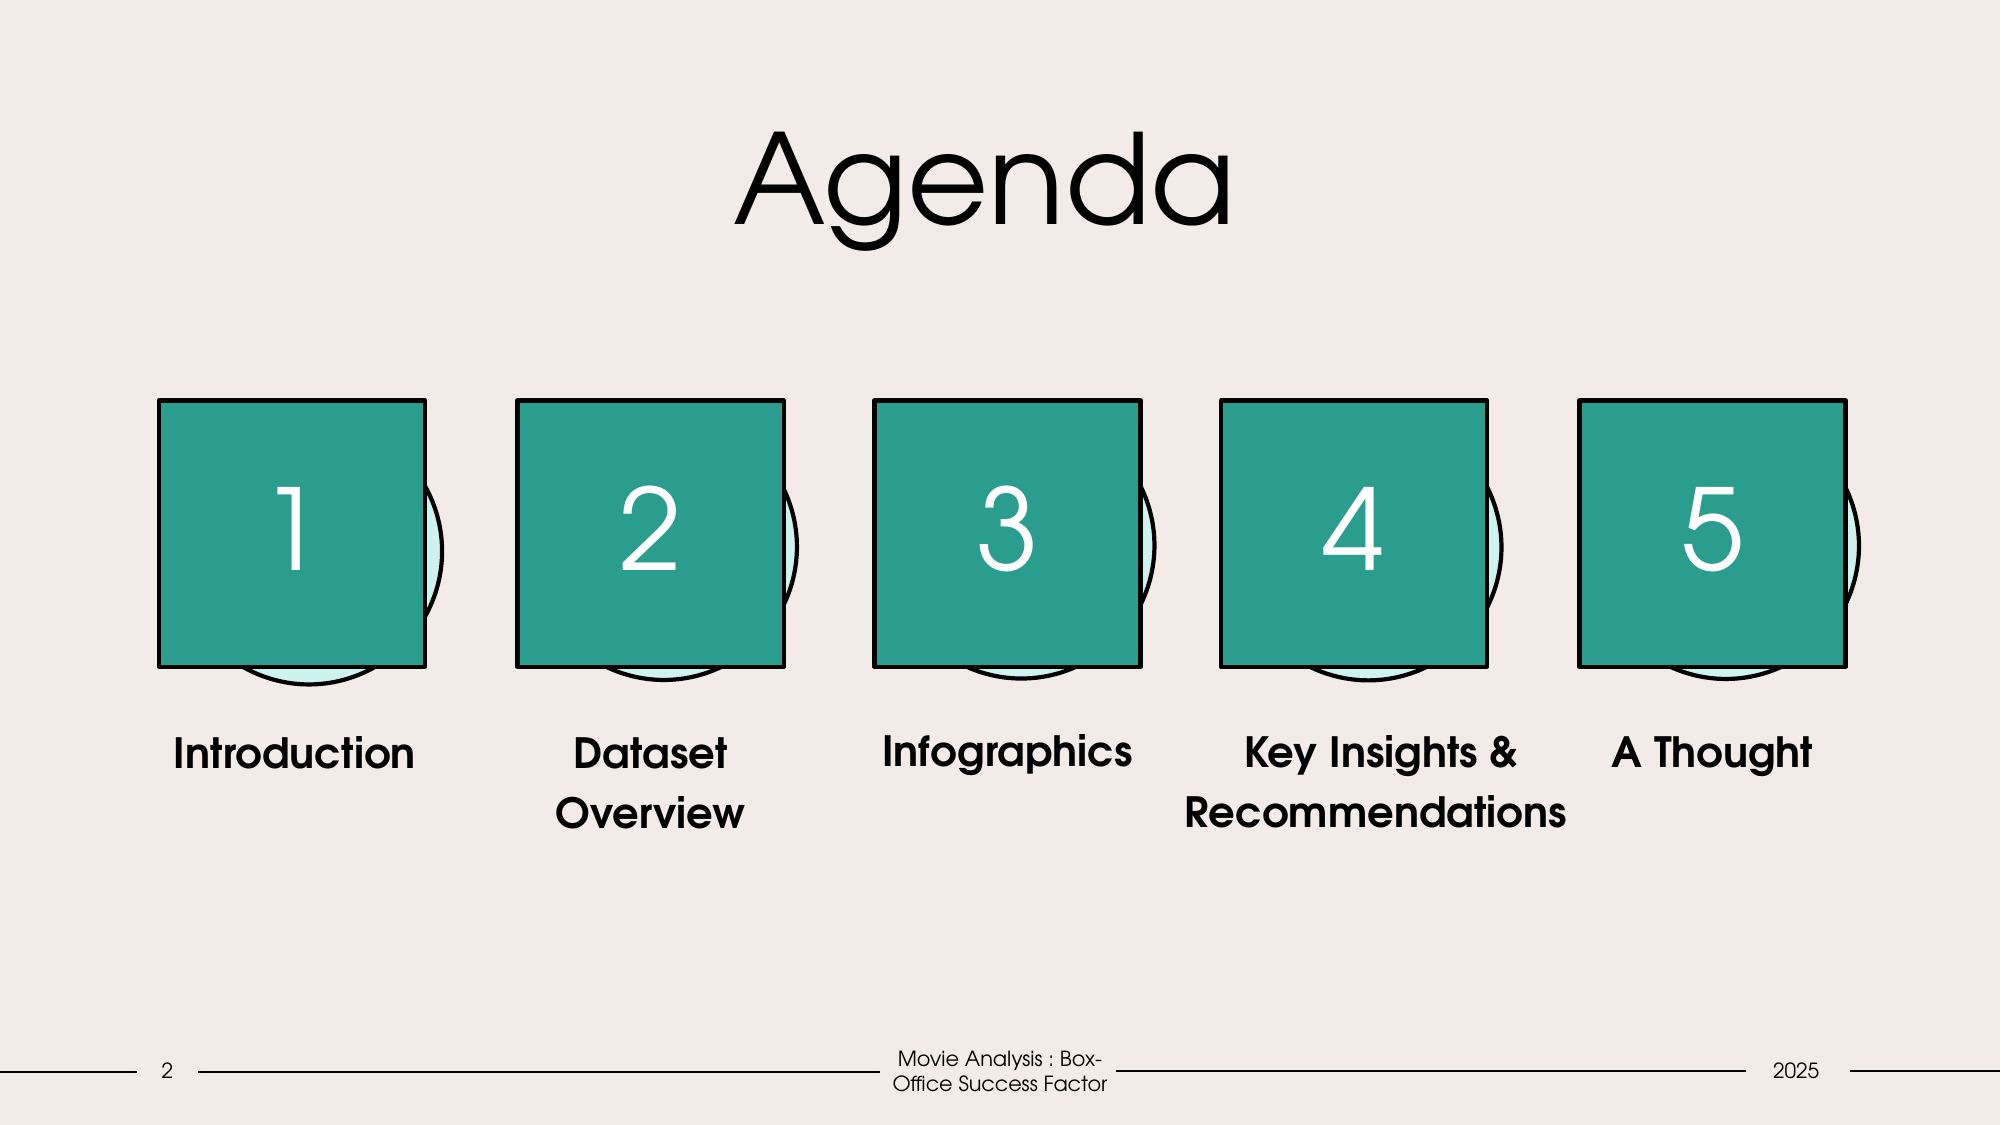

# Agenda
1
2
3
4
5
Infographics

Key Insights & Recommendations

A Thought

Introduction

Dataset Overview

2
Movie Analysis : Box-Office Success Factor
2025